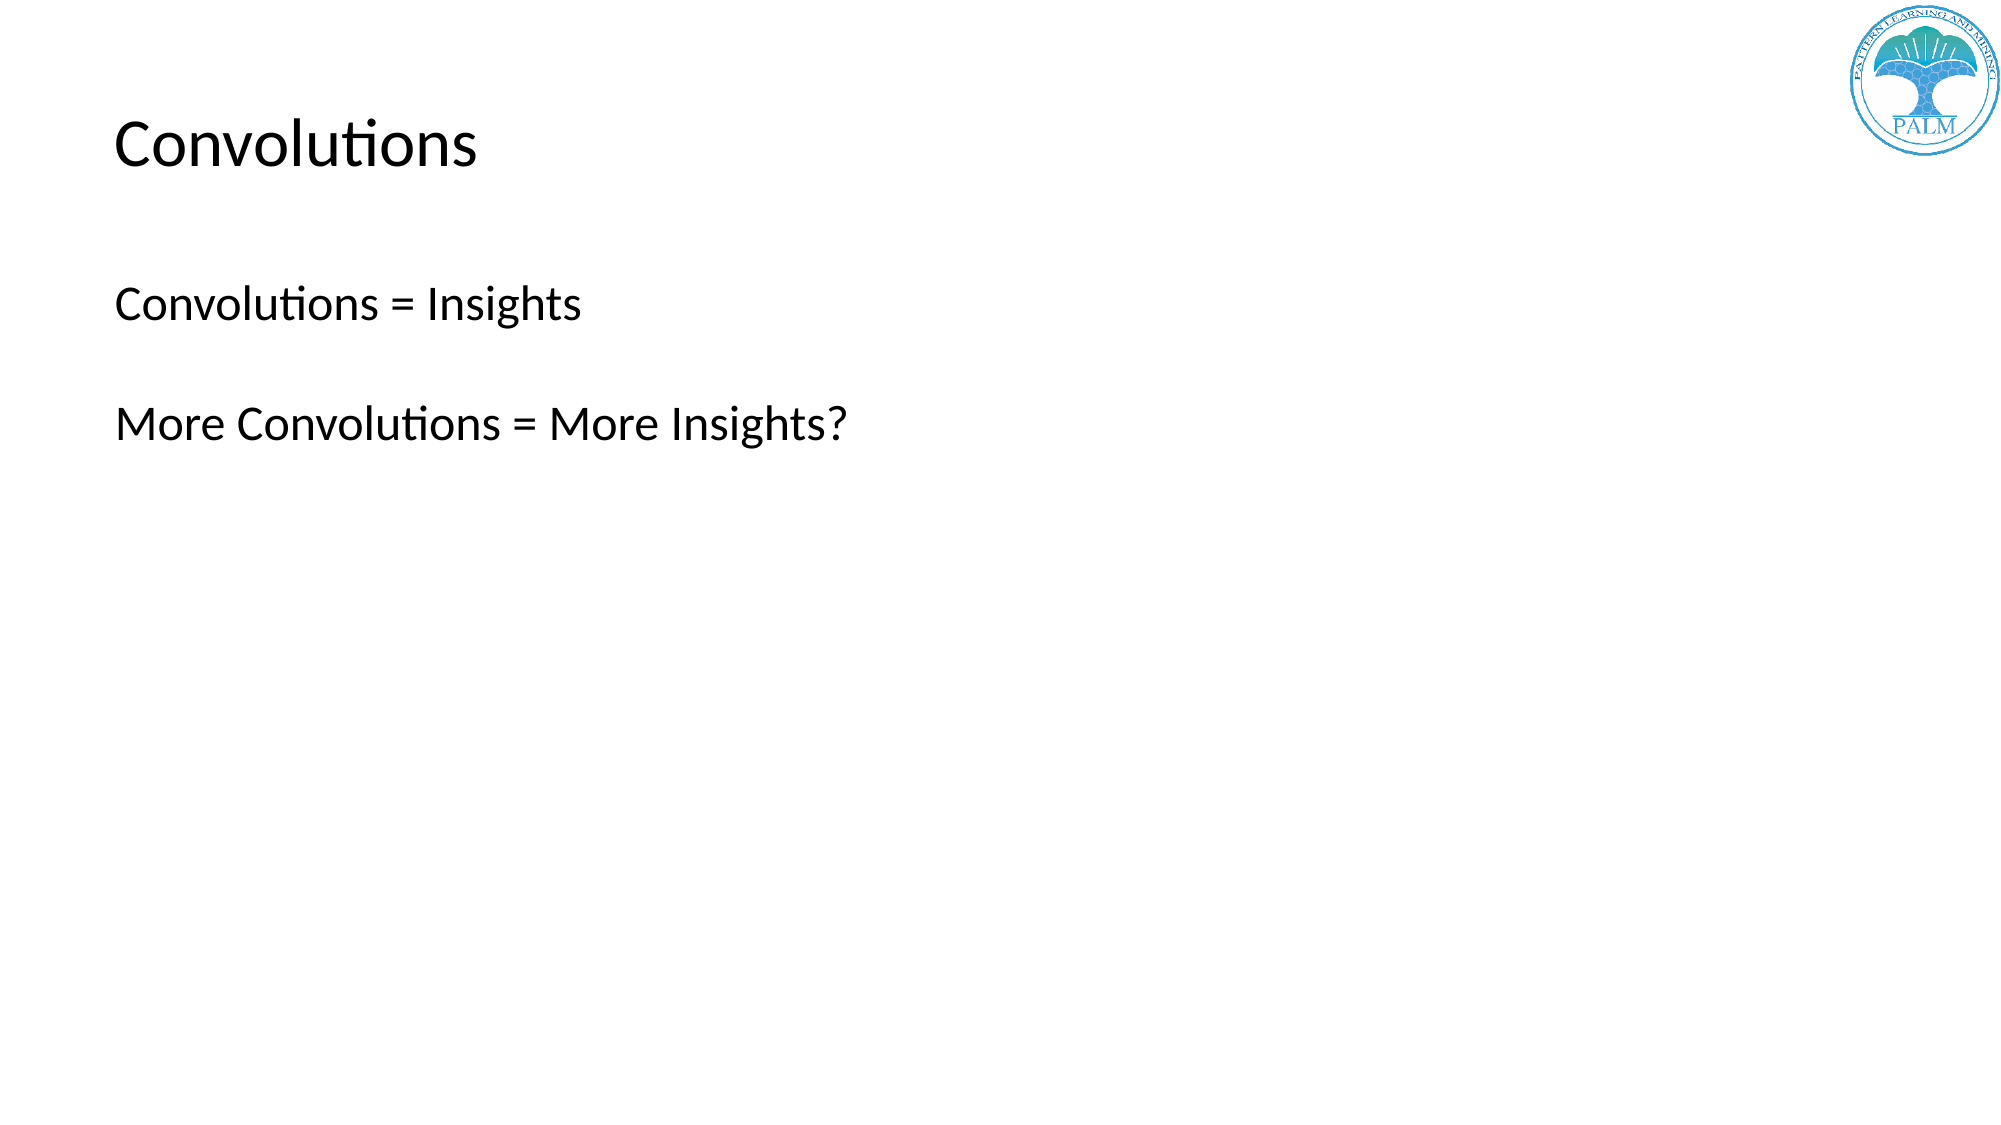

# Convolutions
Convolutions = Insights

More Convolutions = More Insights?